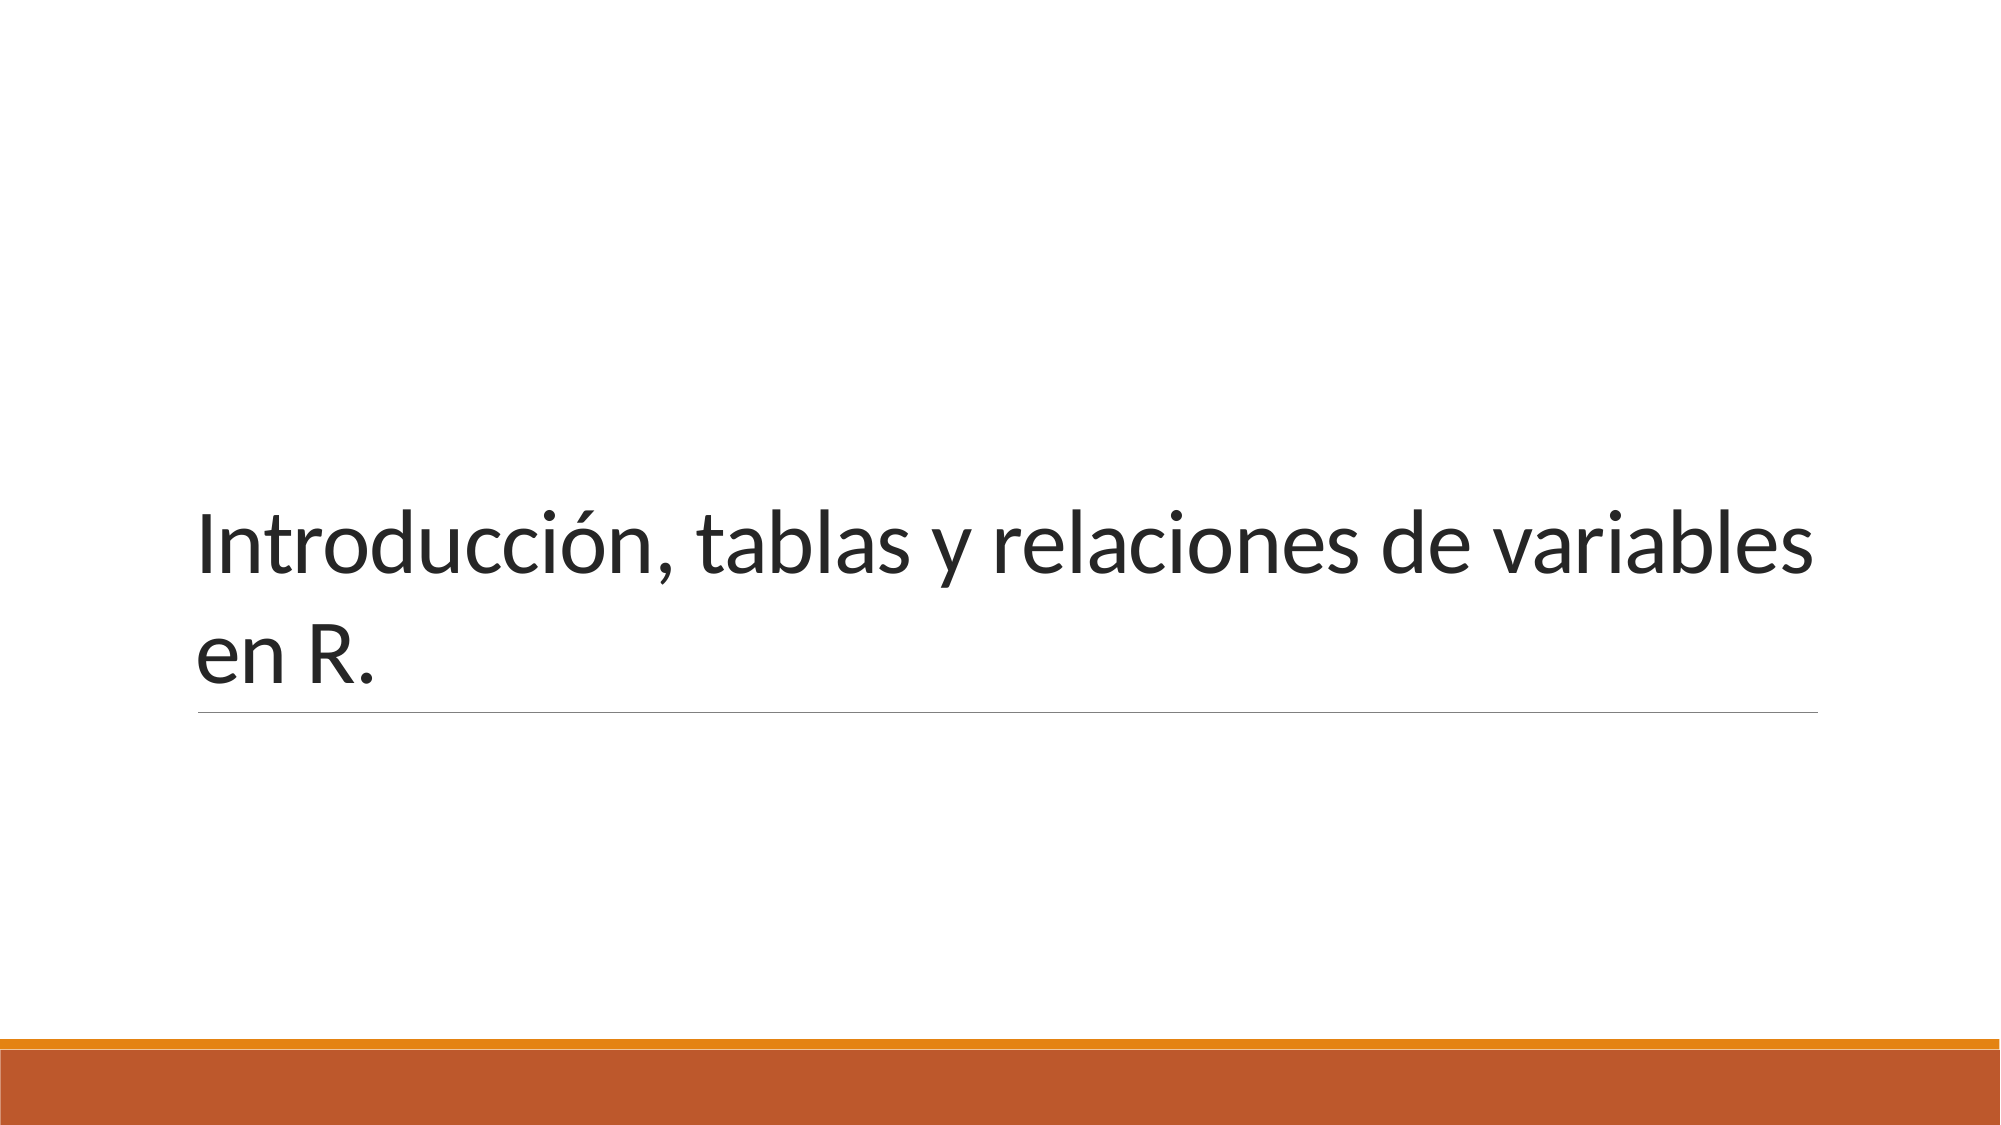

# Introducción, tablas y relaciones de variables en R.